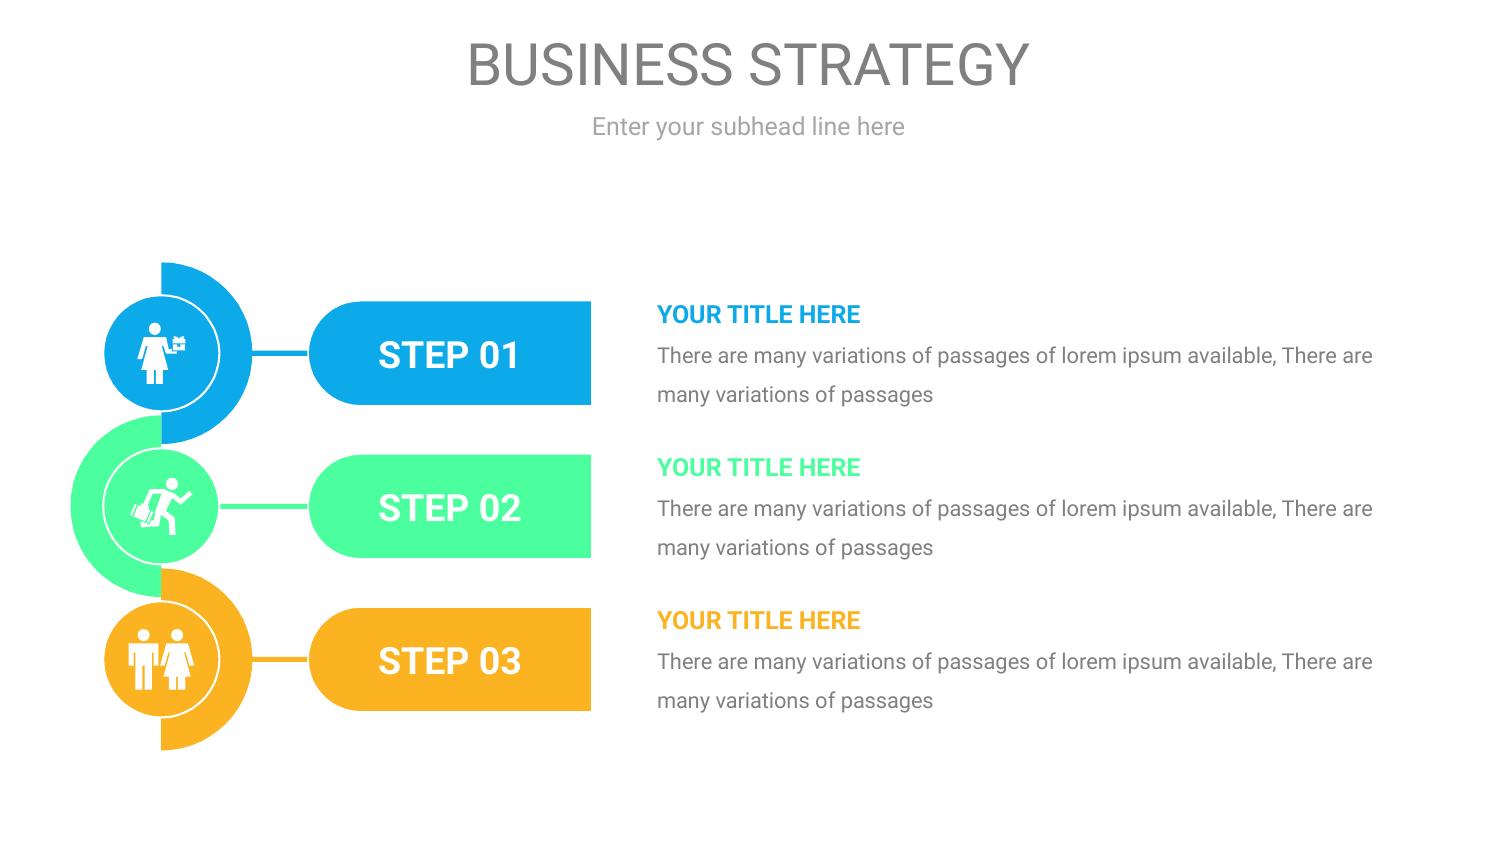

# BUSINESS STRATEGY
Enter your subhead line here

YOUR TITLE HERE
There are many variations of passages of lorem ipsum available, There are many variations of passages

STEP 01

YOUR TITLE HERE
There are many variations of passages of lorem ipsum available, There are many variations of passages

STEP 02

YOUR TITLE HERE
There are many variations of passages of lorem ipsum available, There are many variations of passages

STEP 03